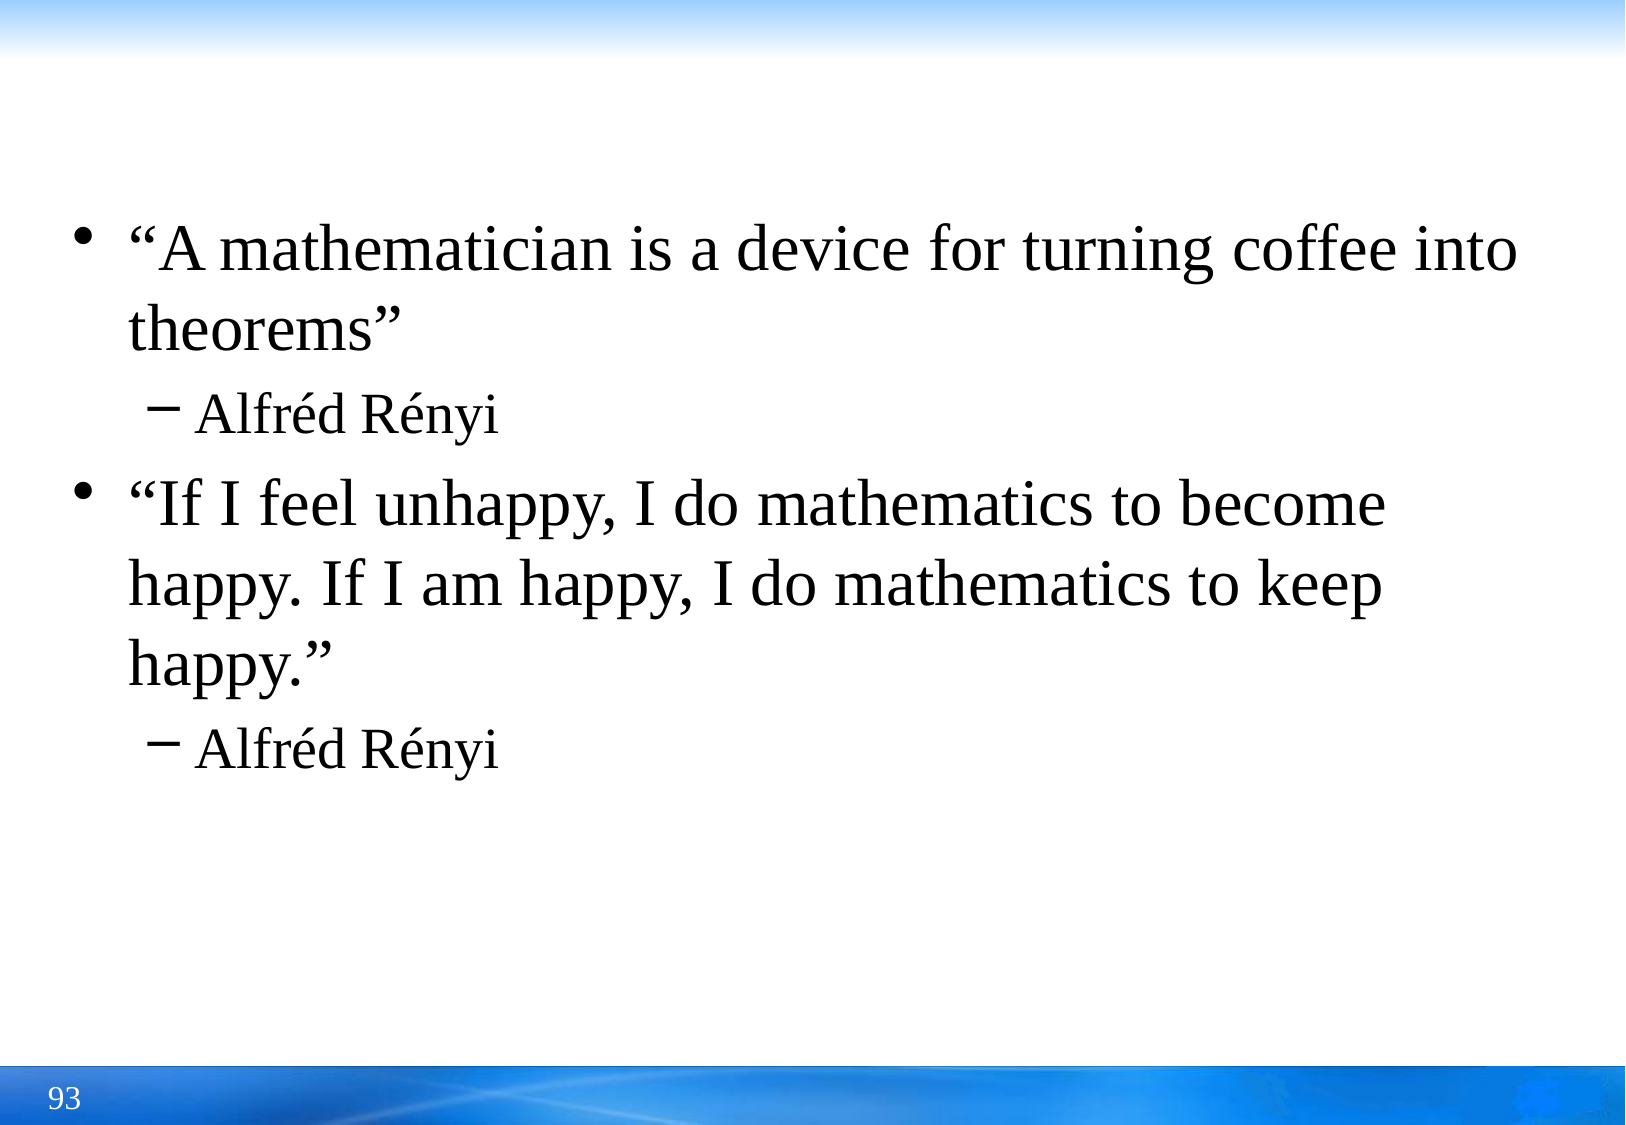

#
“A mathematician is a device for turning coffee into theorems”
Alfréd Rényi
“If I feel unhappy, I do mathematics to become happy. If I am happy, I do mathematics to keep happy.”
Alfréd Rényi